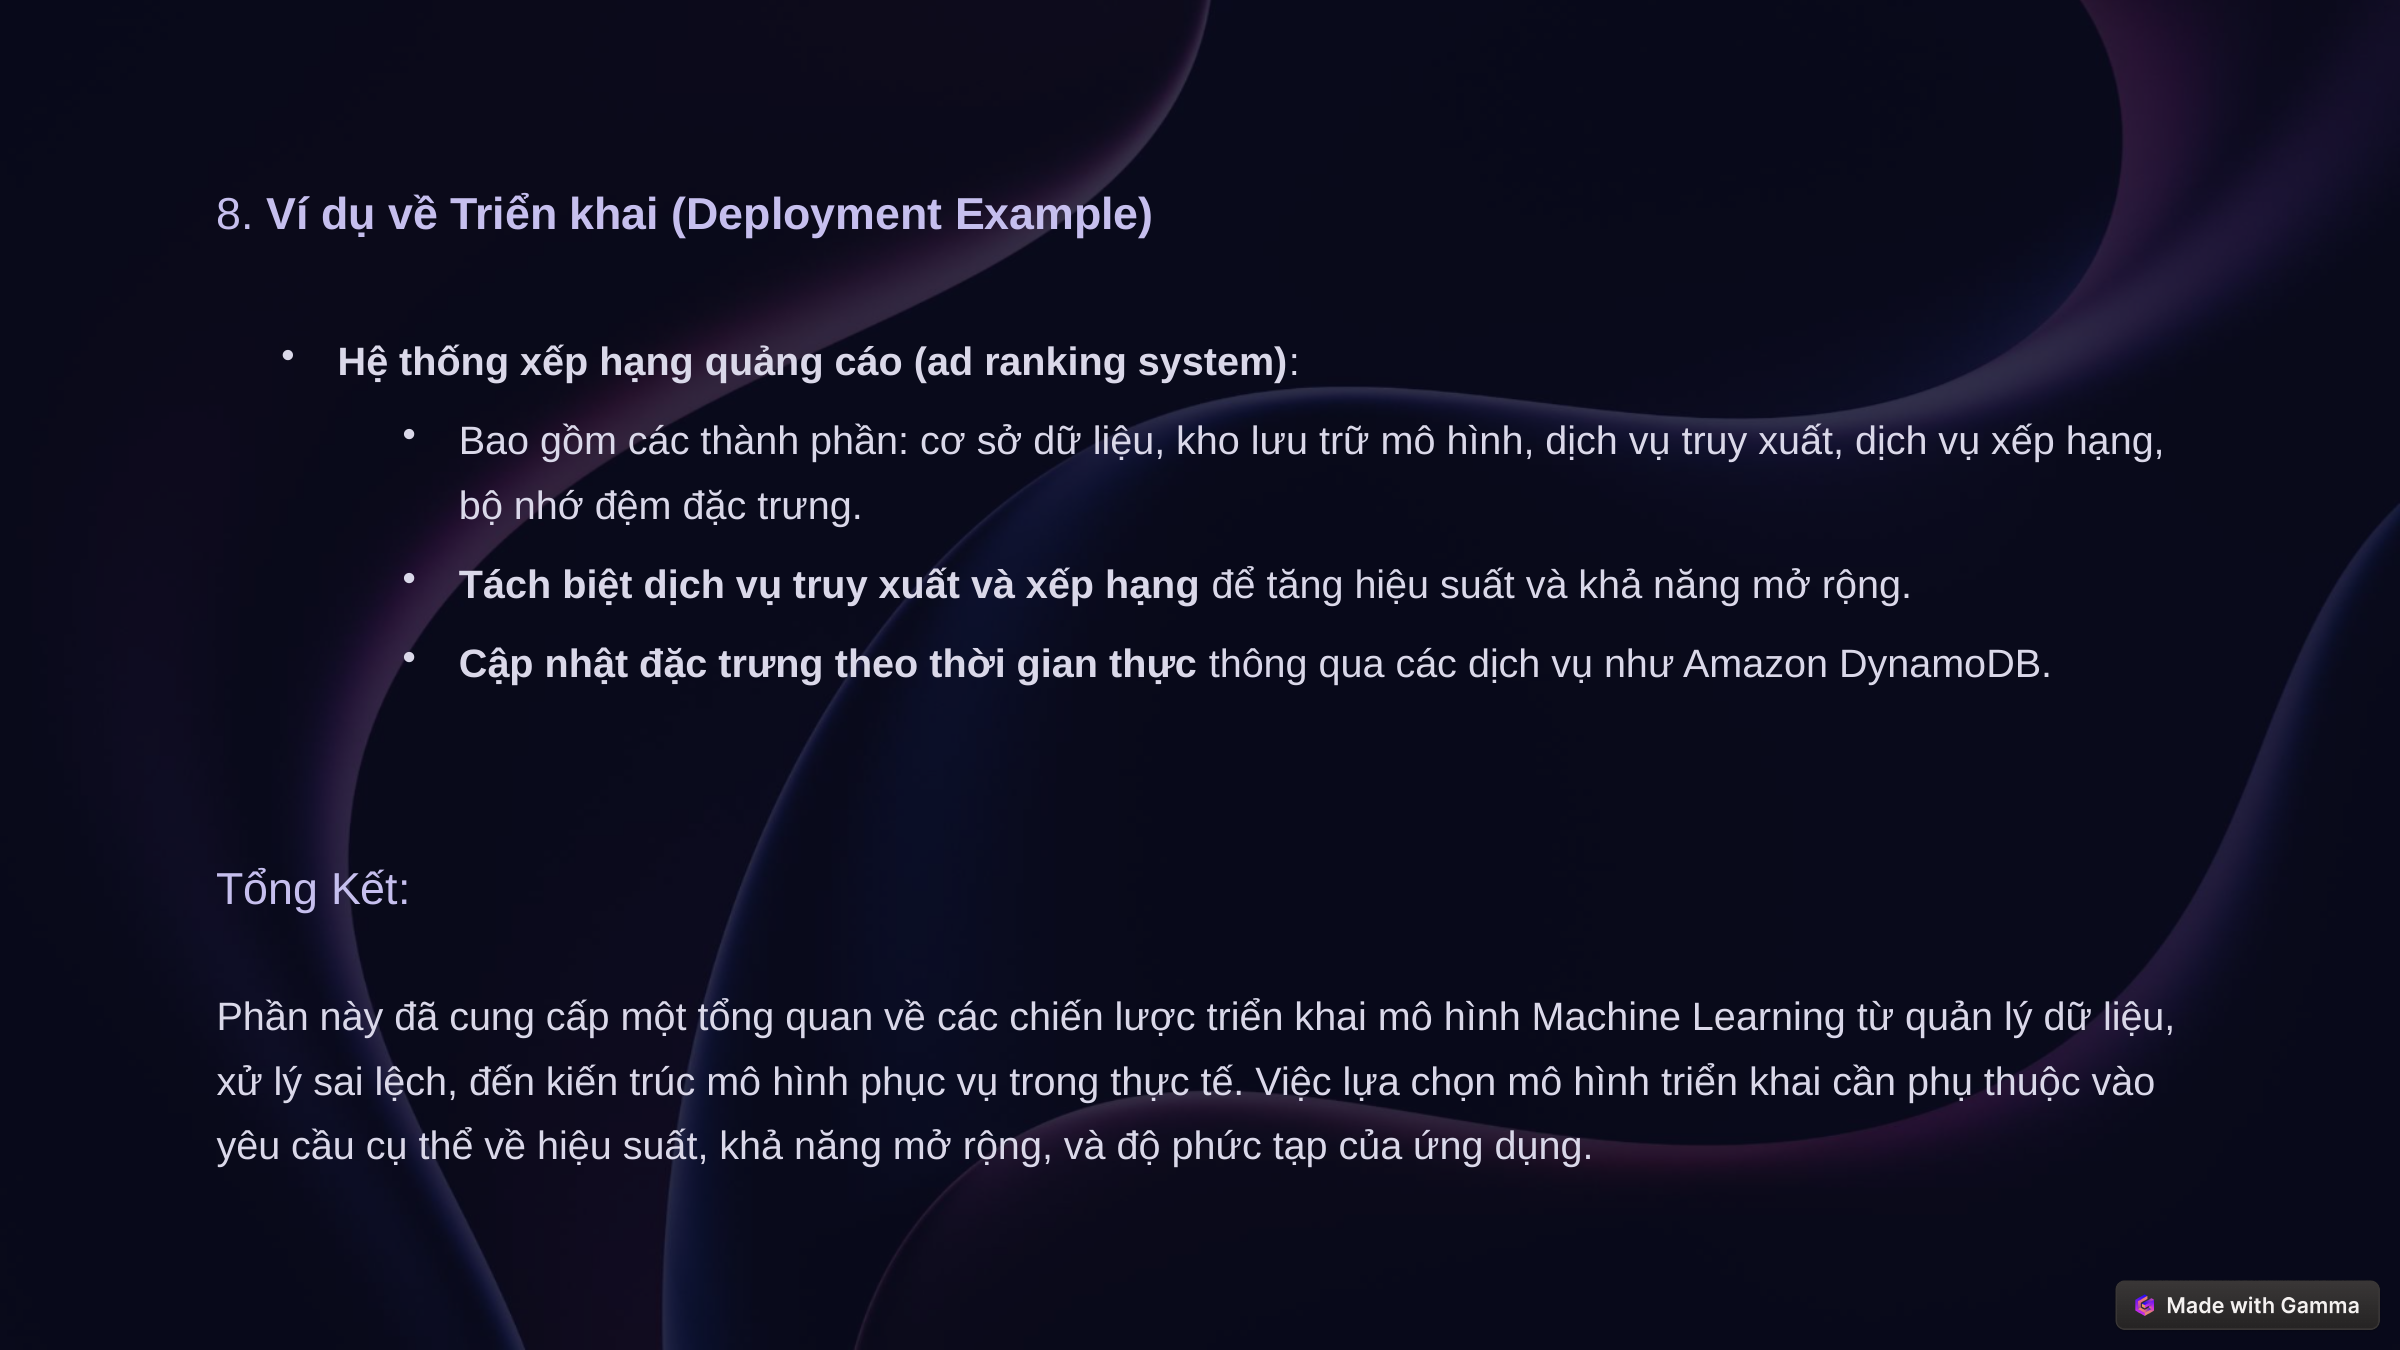

8. Ví dụ về Triển khai (Deployment Example)
Hệ thống xếp hạng quảng cáo (ad ranking system):
Bao gồm các thành phần: cơ sở dữ liệu, kho lưu trữ mô hình, dịch vụ truy xuất, dịch vụ xếp hạng, bộ nhớ đệm đặc trưng.
Tách biệt dịch vụ truy xuất và xếp hạng để tăng hiệu suất và khả năng mở rộng.
Cập nhật đặc trưng theo thời gian thực thông qua các dịch vụ như Amazon DynamoDB.

Tổng Kết:
Phần này đã cung cấp một tổng quan về các chiến lược triển khai mô hình Machine Learning từ quản lý dữ liệu, xử lý sai lệch, đến kiến trúc mô hình phục vụ trong thực tế. Việc lựa chọn mô hình triển khai cần phụ thuộc vào yêu cầu cụ thể về hiệu suất, khả năng mở rộng, và độ phức tạp của ứng dụng.